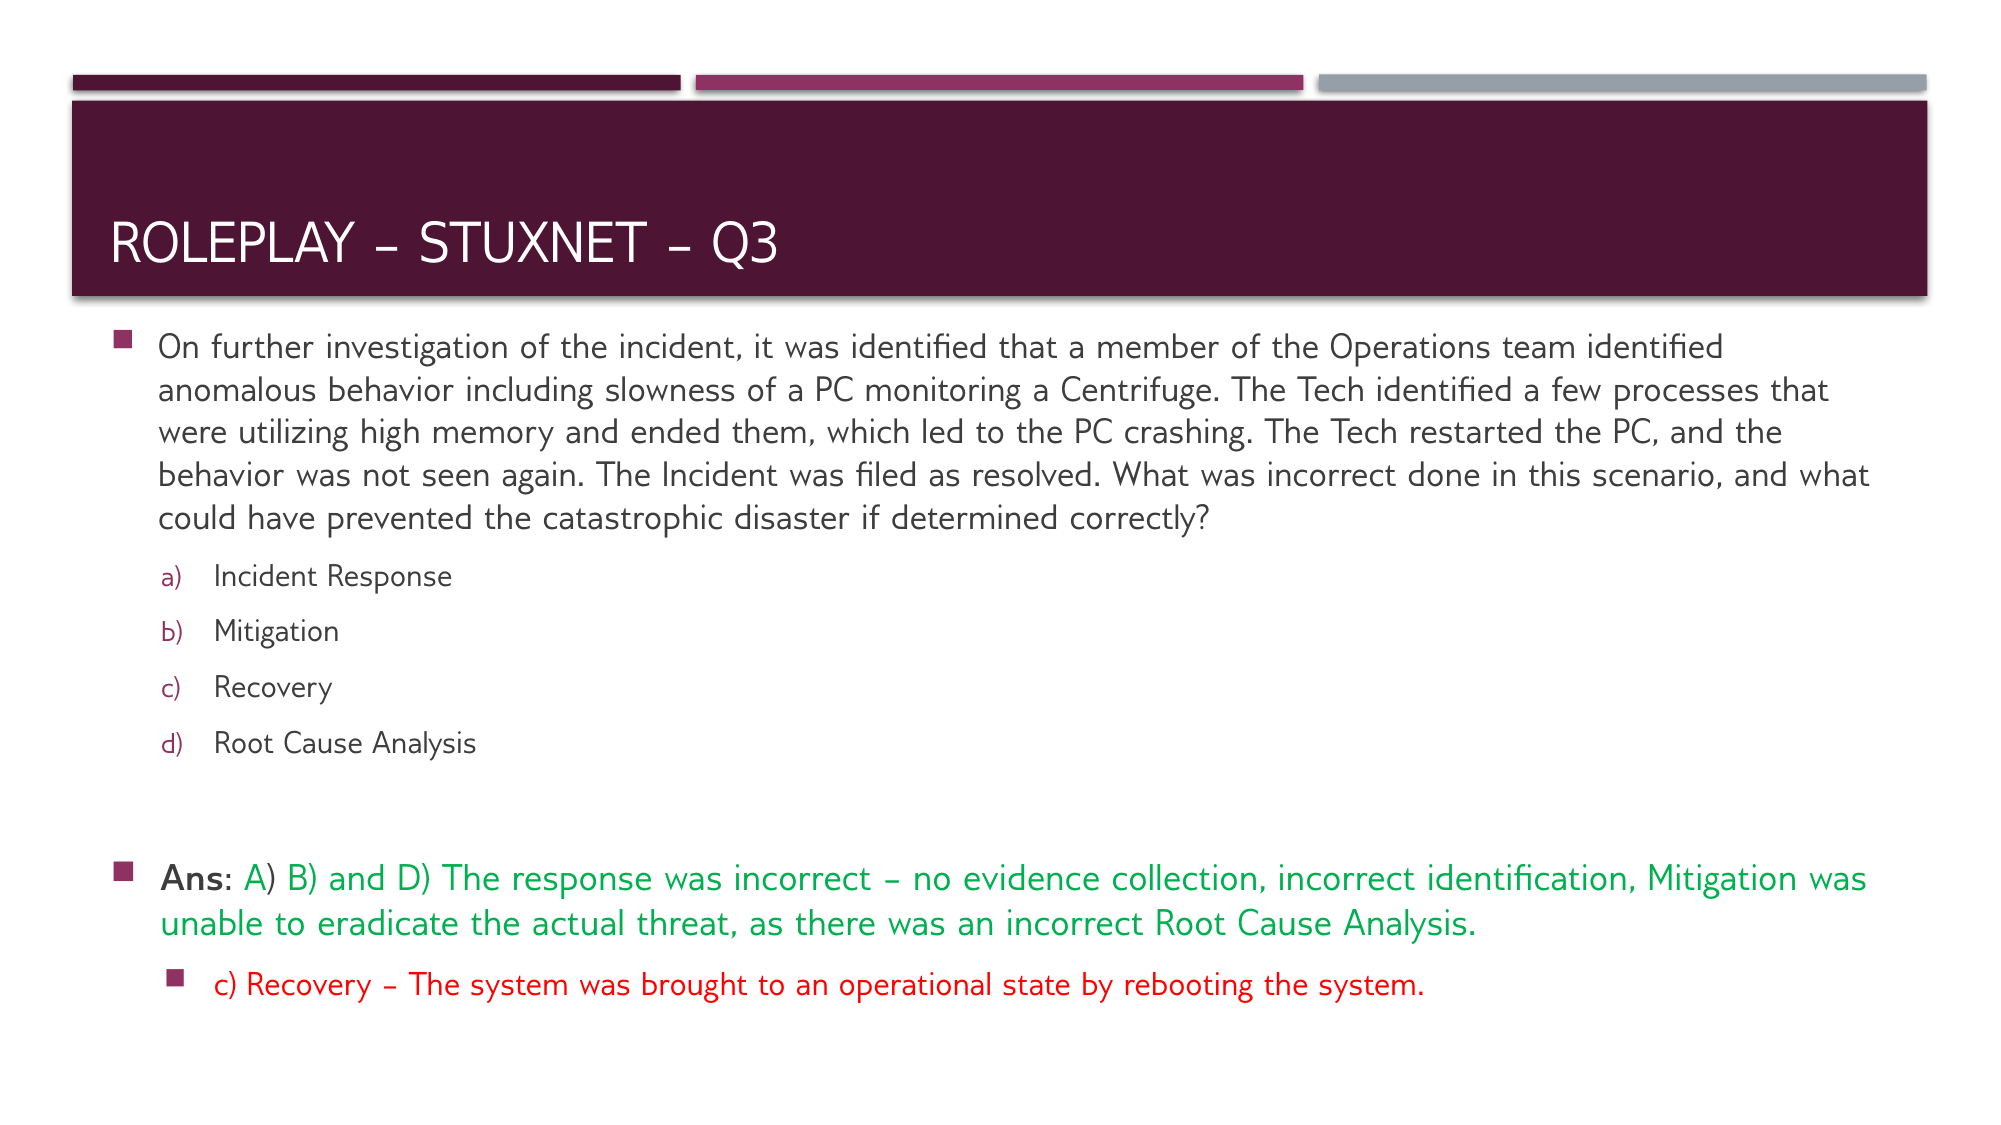

# ROLEPLAY – STUXNET – Q3
On further investigation of the incident, it was identified that a member of the Operations team identified anomalous behavior including slowness of a PC monitoring a Centrifuge. The Tech identified a few processes that were utilizing high memory and ended them, which led to the PC crashing. The Tech restarted the PC, and the behavior was not seen again. The Incident was filed as resolved. What was incorrect done in this scenario, and what could have prevented the catastrophic disaster if determined correctly?
Incident Response
Mitigation
Recovery
Root Cause Analysis
Ans: A) B) and D) The response was incorrect – no evidence collection, incorrect identification, Mitigation was unable to eradicate the actual threat, as there was an incorrect Root Cause Analysis.
c) Recovery – The system was brought to an operational state by rebooting the system.